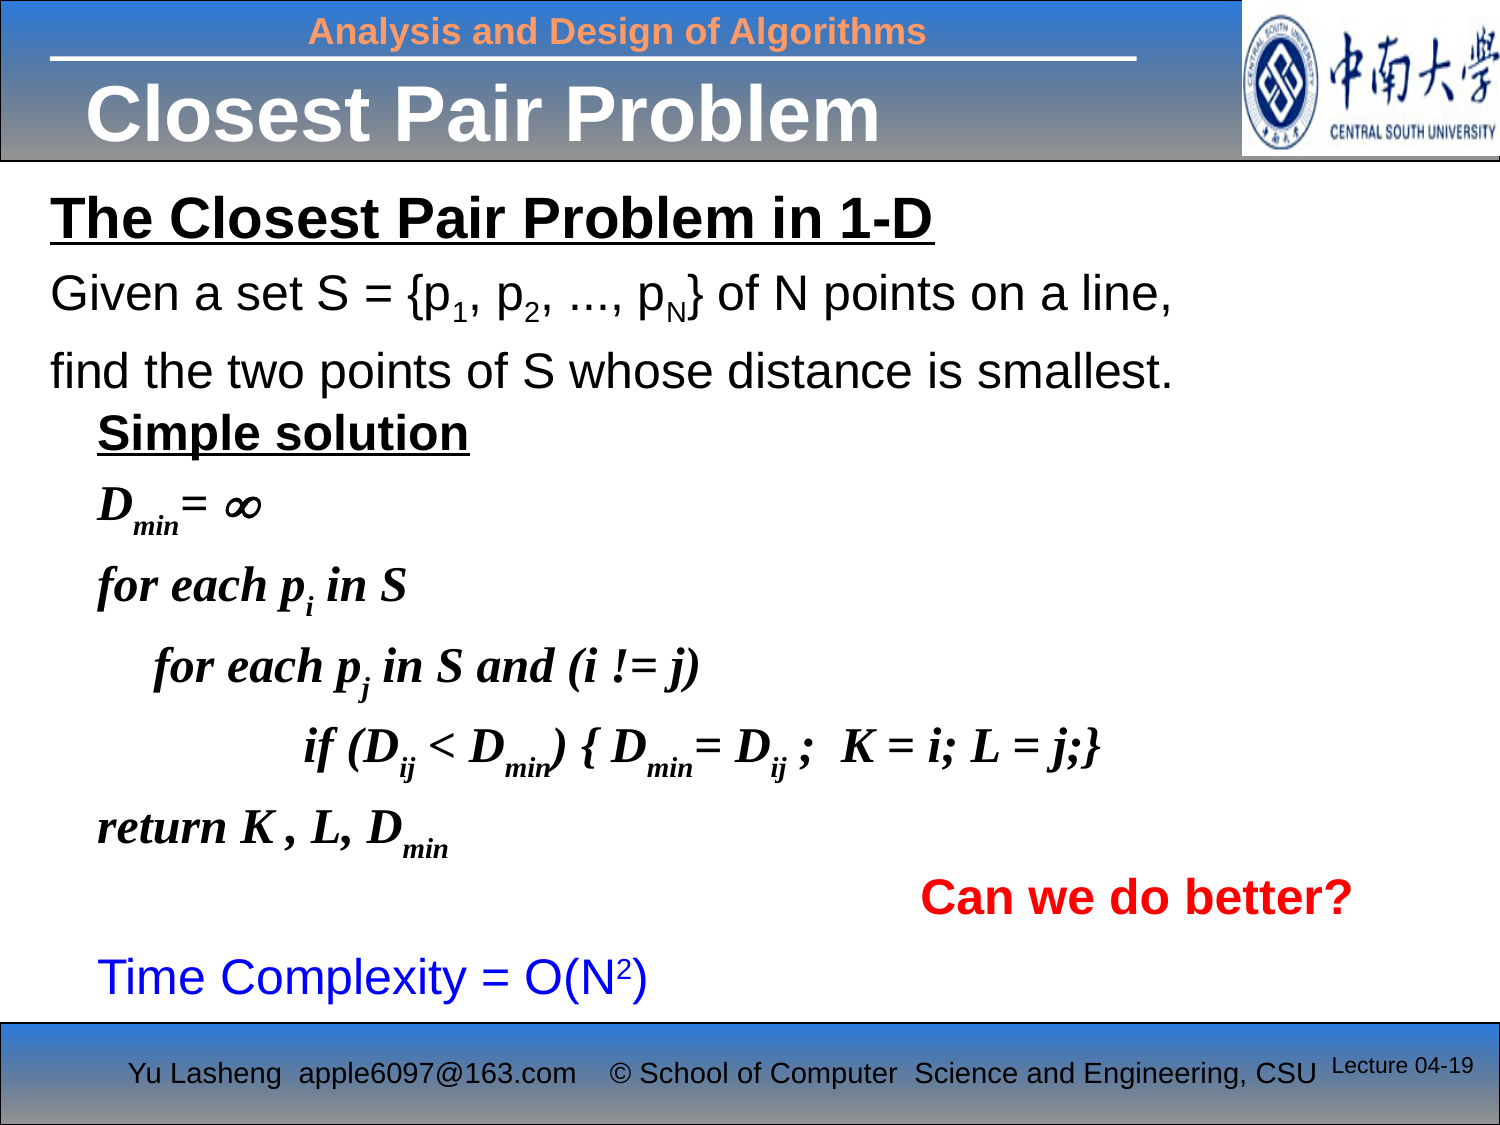

# Closest Pair Problem
The Closest Pair Problem in 1-D
Given a set S = {p1, p2, ..., pN} of N points on a line,
find the two points of S whose distance is smallest.
Simple solution
Dmin= ∞
for each pi in S
 	for each pj in S and (i != j)
		if (Dij < Dmin) { Dmin= Dij ;  K = i; L = j;}
return K , L, Dmin

Time Complexity = O(N2)
Can we do better?
Lecture 04-19